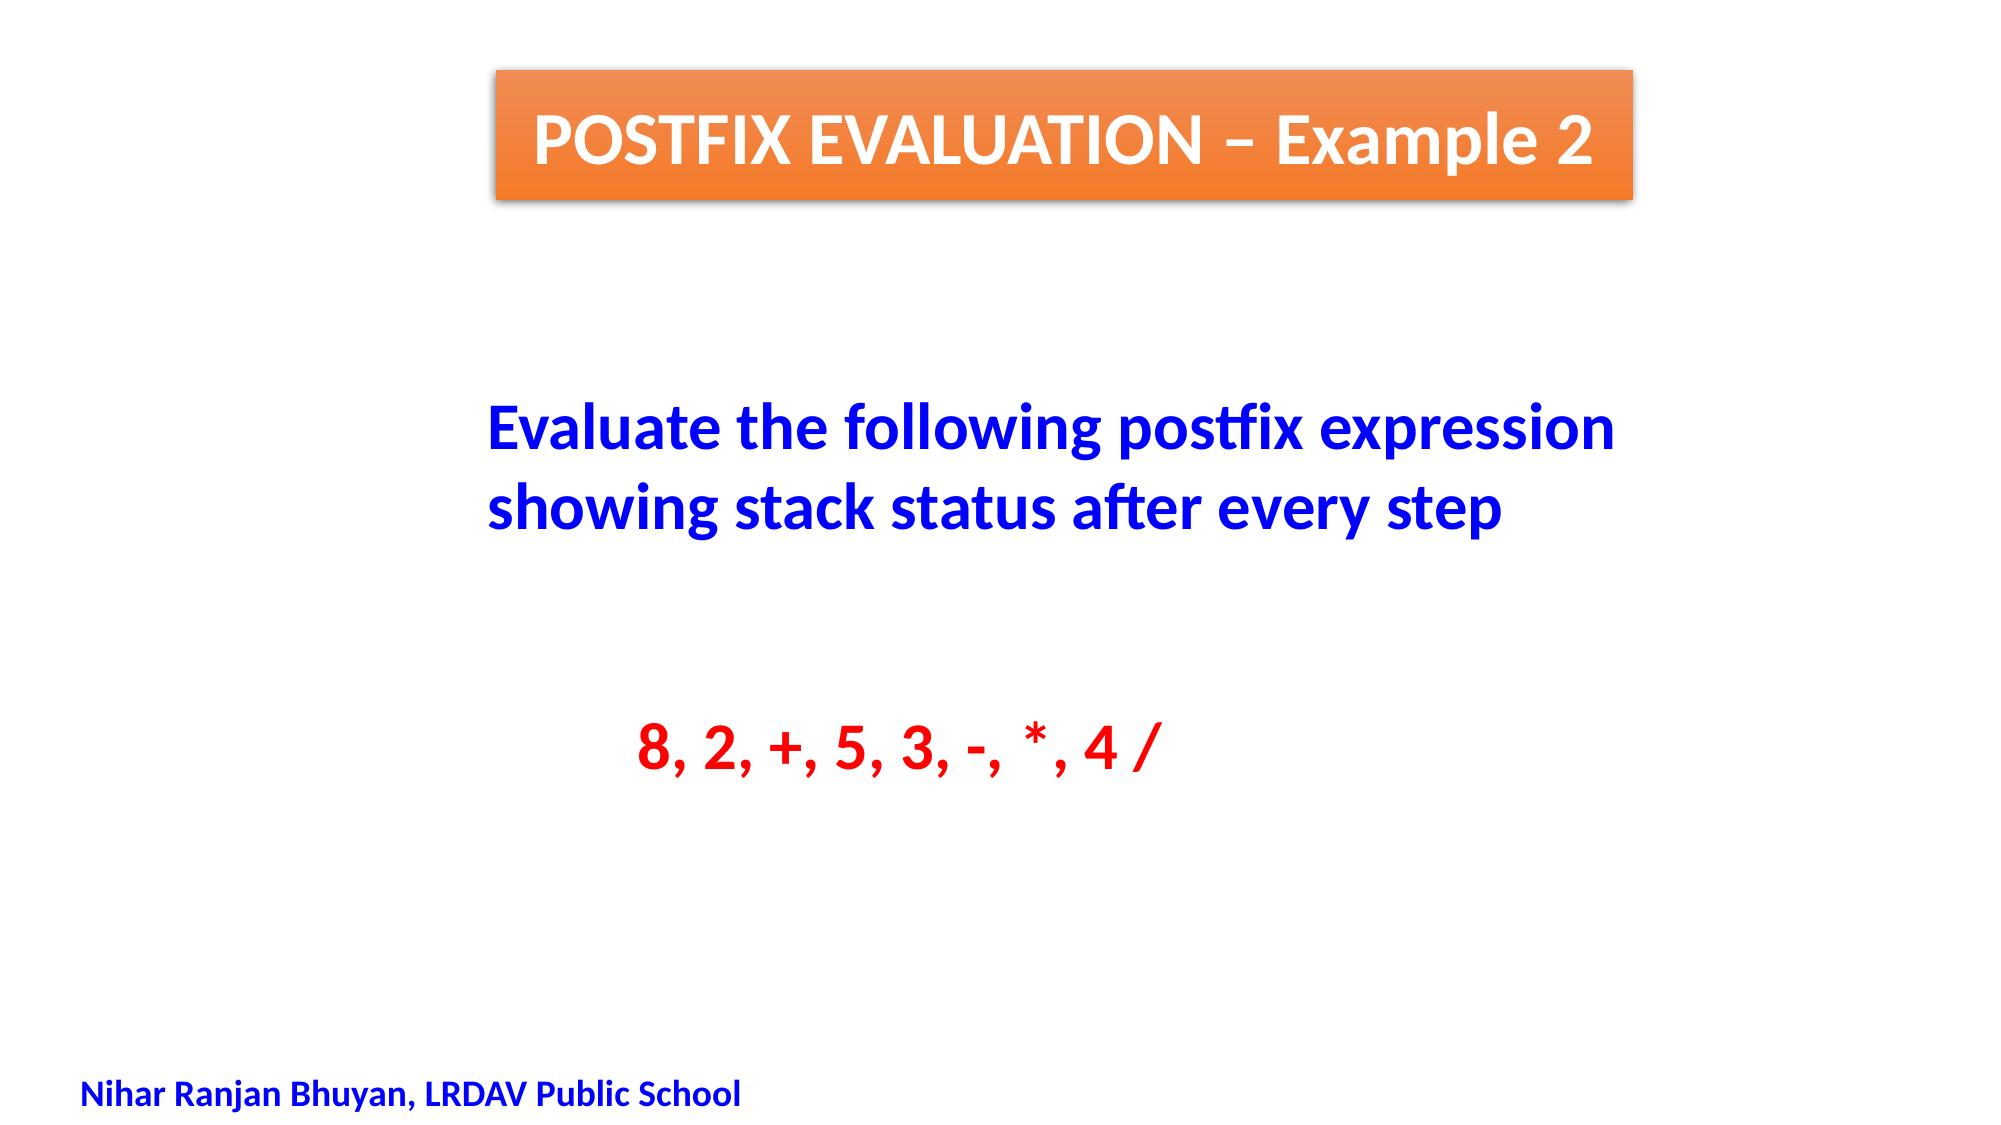

POSTFIX EVALUATION – Example 2

Evaluate the following postfix expression showing stack status after every step

	8, 2, +, 5, 3, -, *, 4 /
Nihar Ranjan Bhuyan, LRDAV Public School